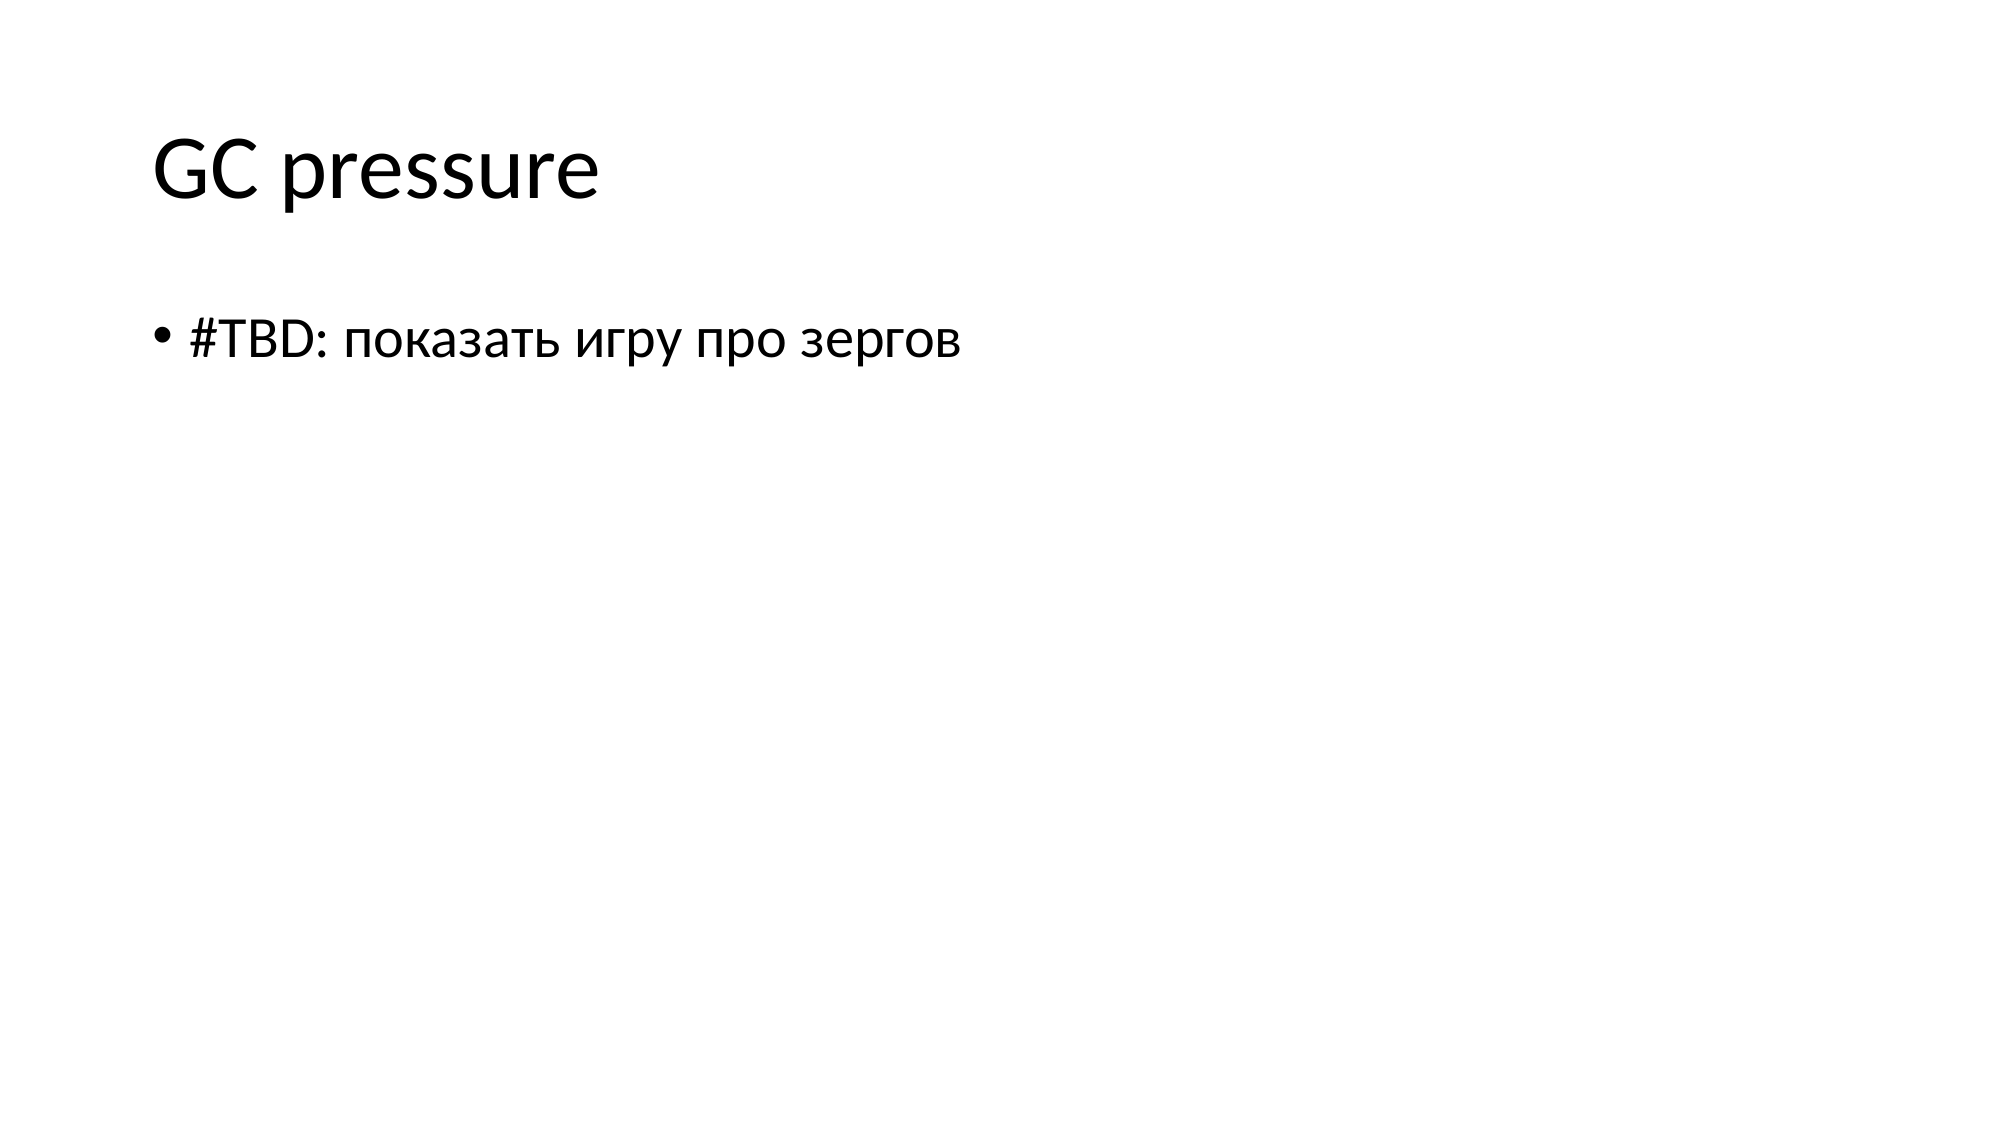

# GC pressure
#TBD: показать игру про зергов